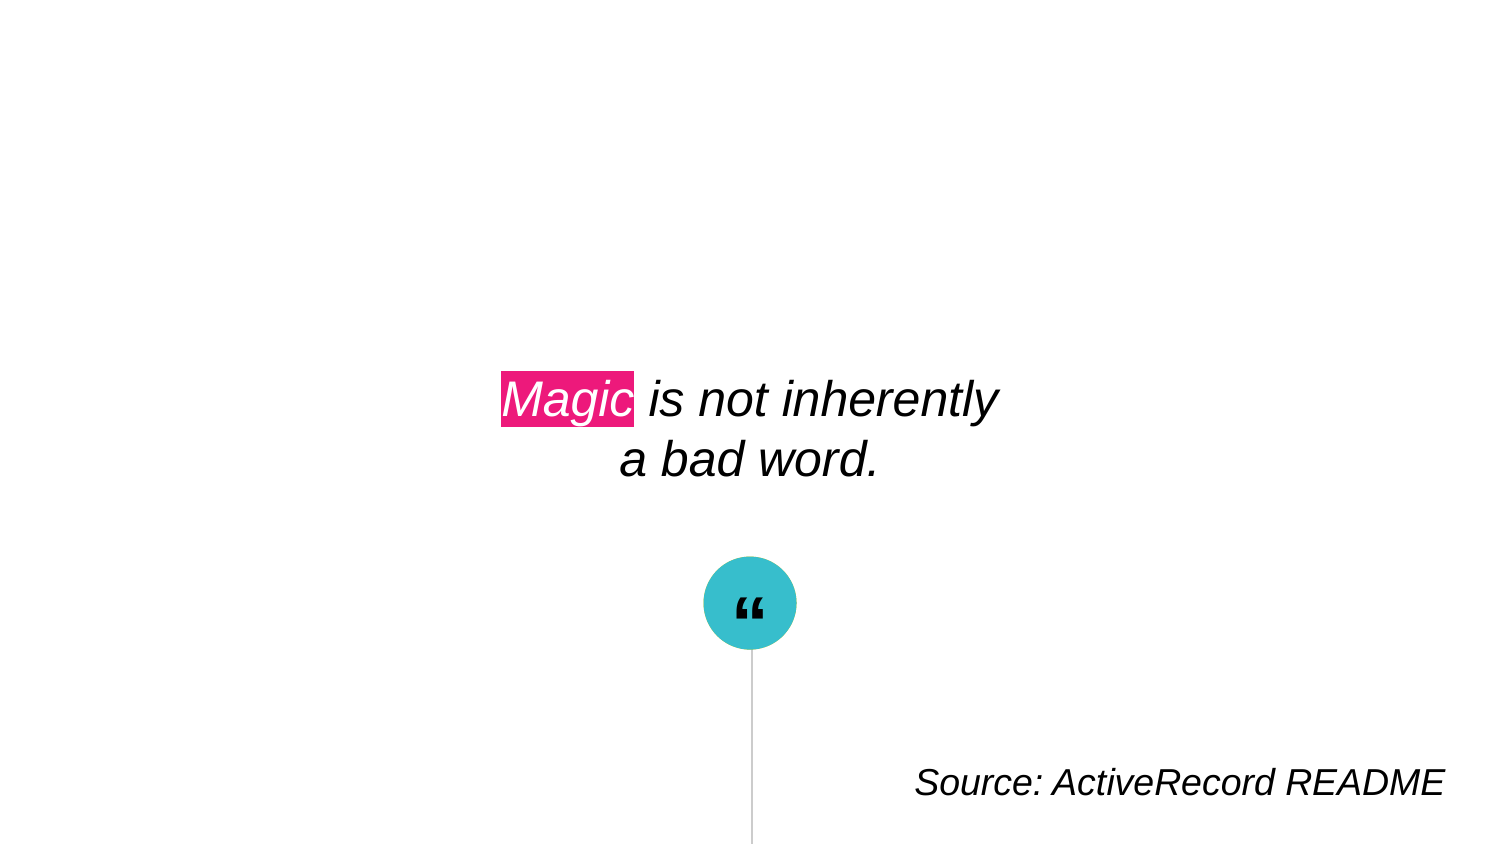

Magic is not inherently
a bad word.
Source: ActiveRecord README